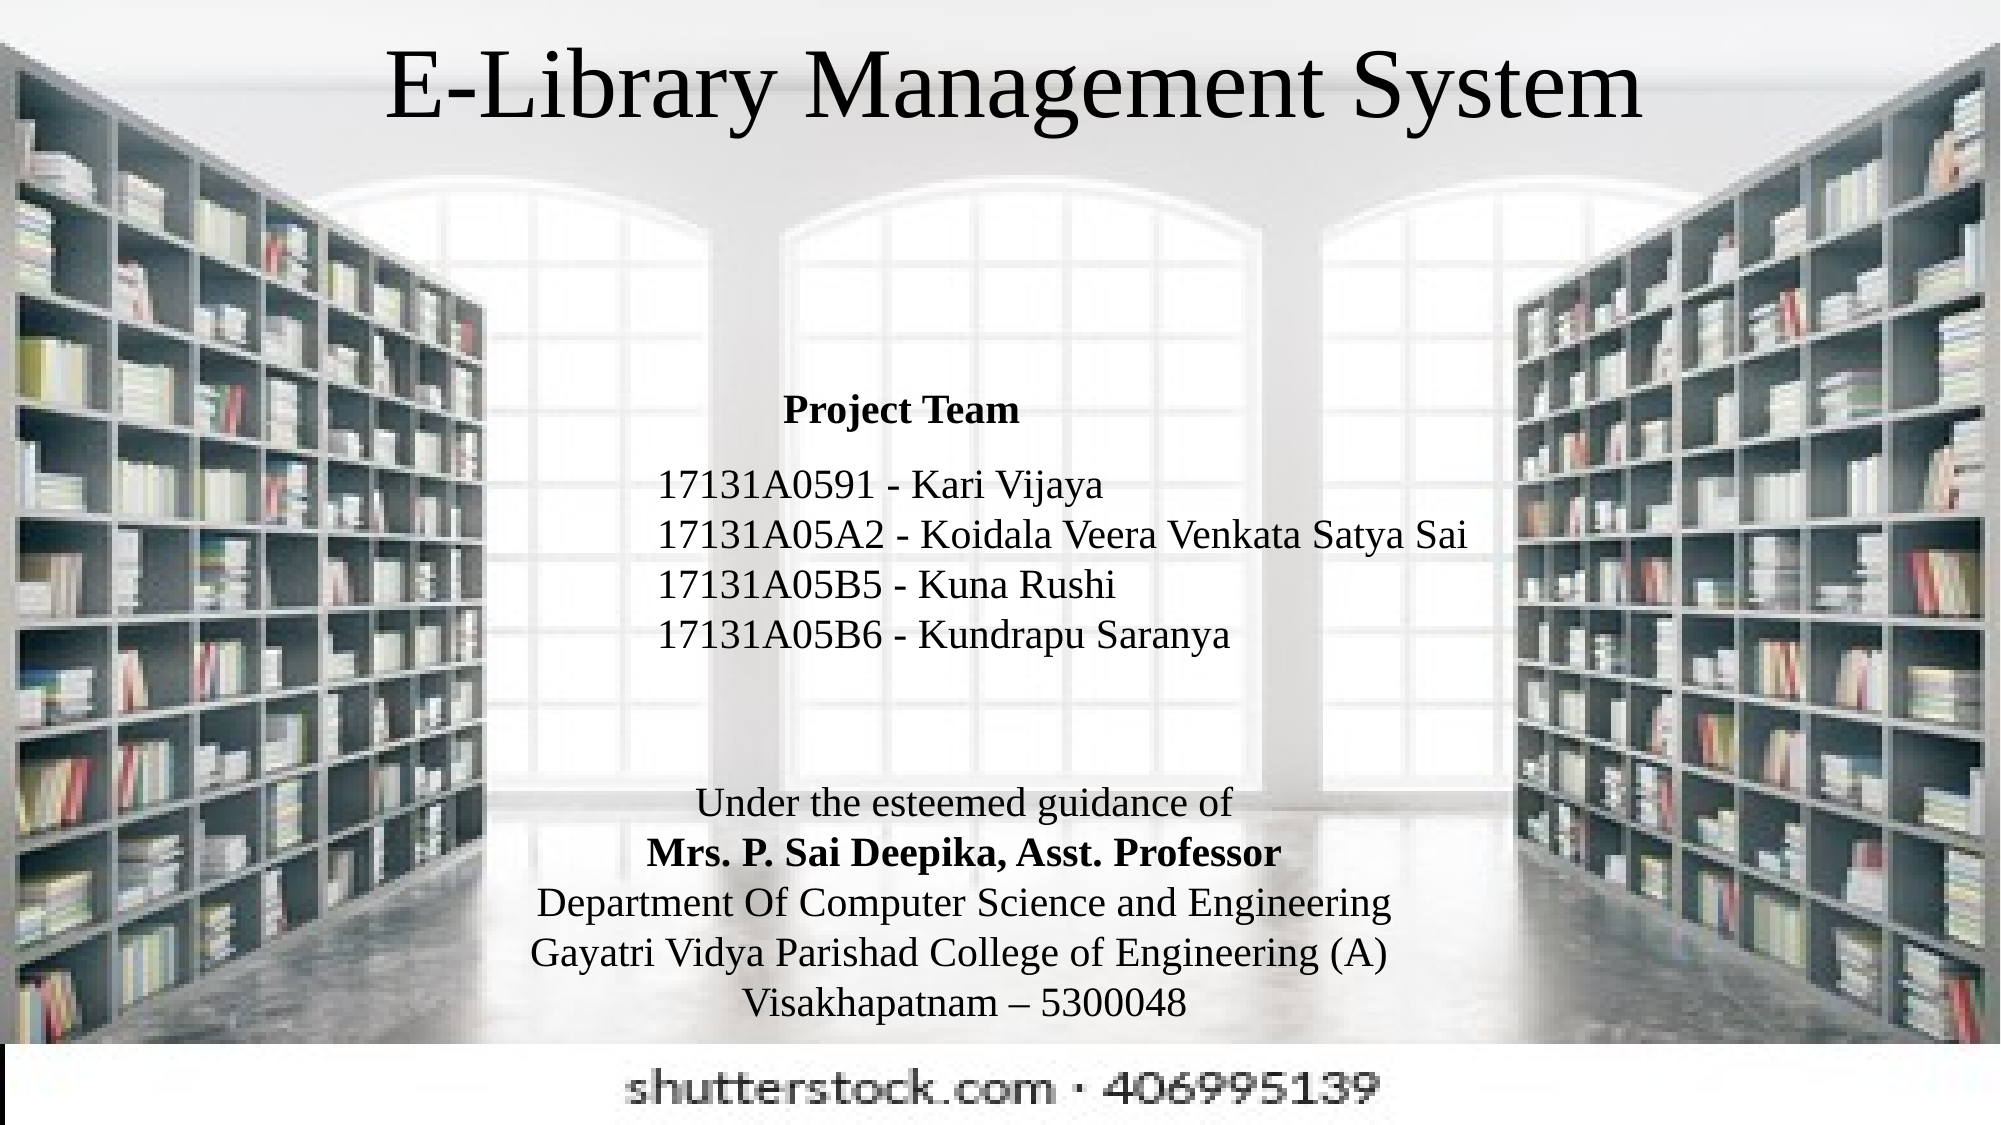

E-Library Management System
            Project Team
17131A0591 - Kari Vijaya
17131A05A2 - Koidala Veera Venkata Satya Sai
17131A05B5 - Kuna Rushi
17131A05B6 - Kundrapu Saranya
Under the esteemed guidance of
Mrs. P. Sai Deepika, Asst. Professor
Department Of Computer Science and Engineering
Gayatri Vidya Parishad College of Engineering (A)
Visakhapatnam – 5300048